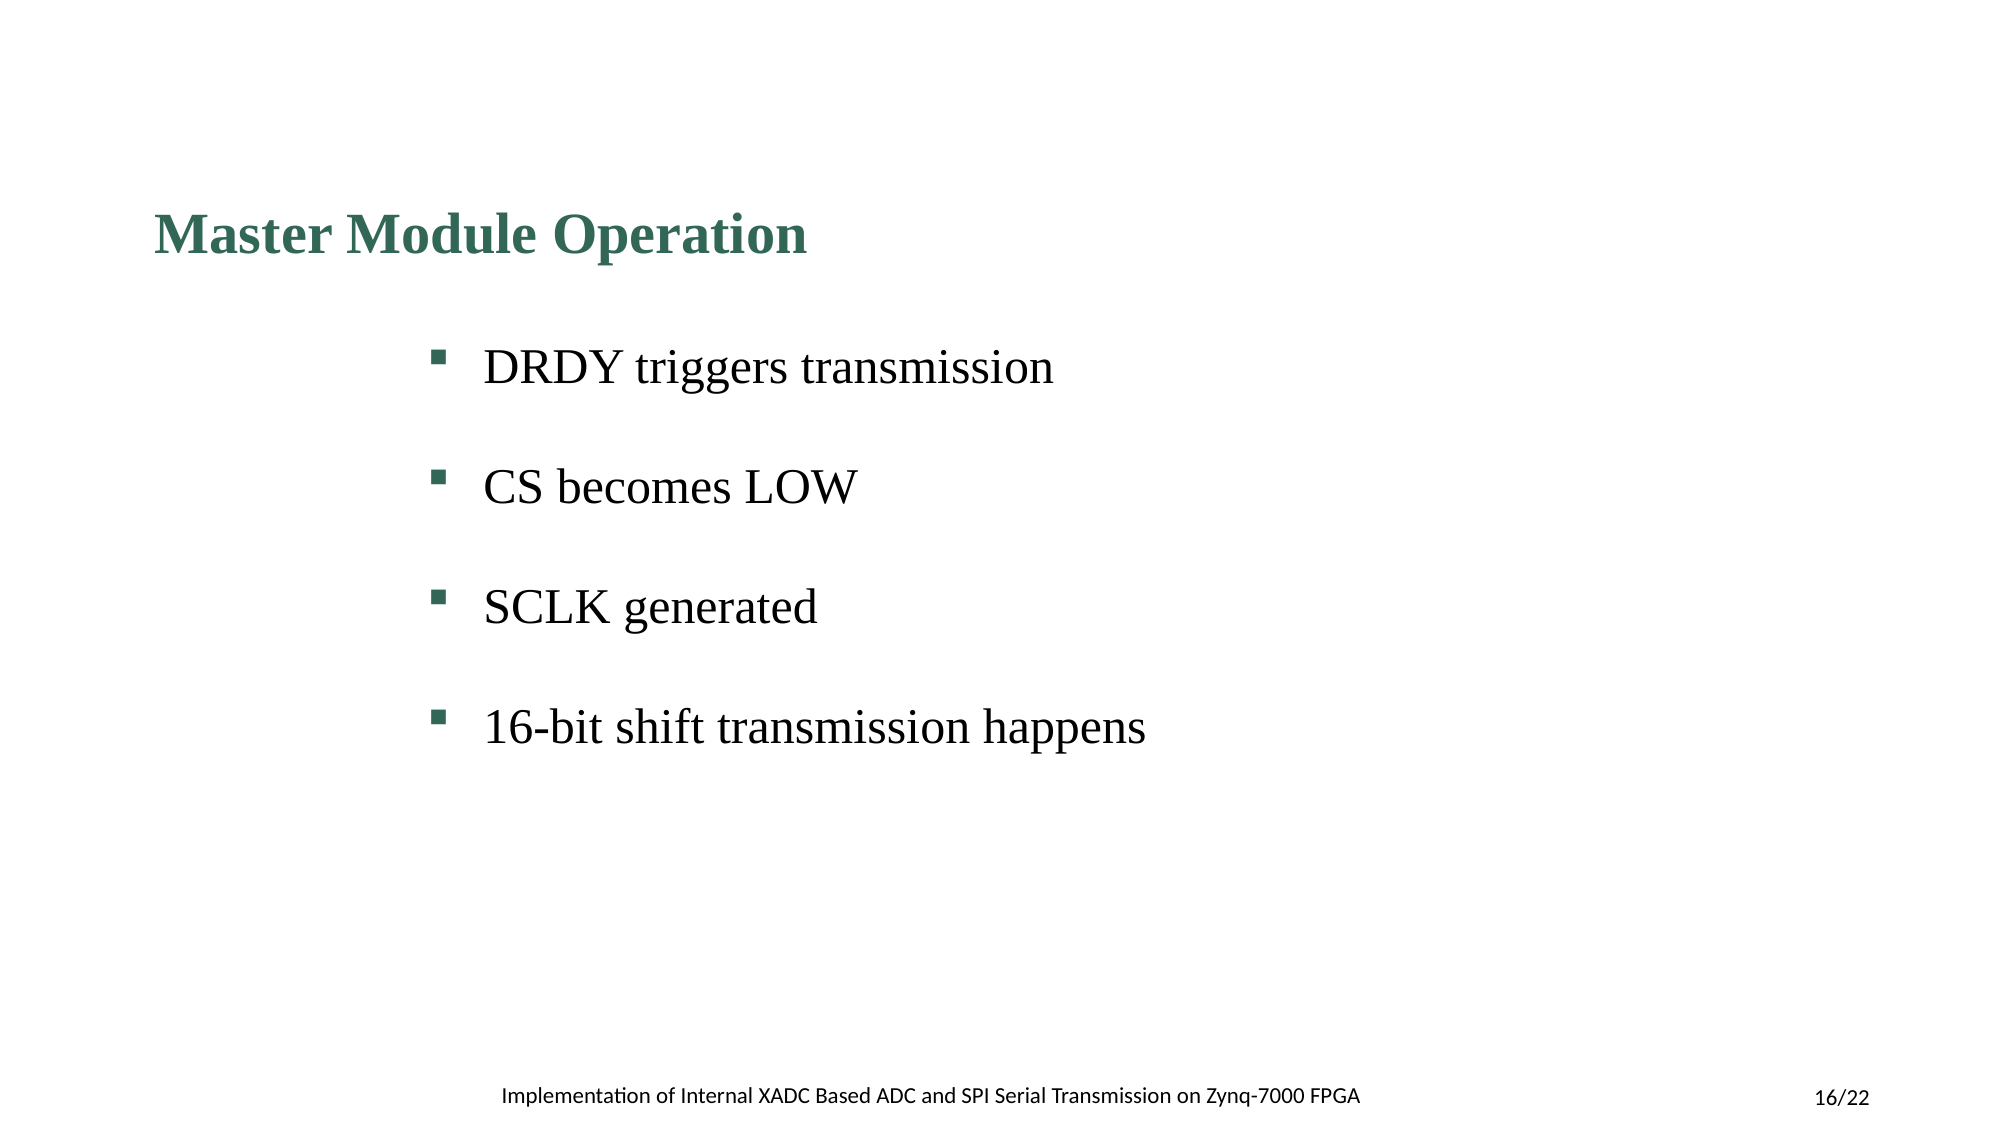

Master Module Operation
DRDY triggers transmission

CS becomes LOW

SCLK generated

16-bit shift transmission happens
 Implementation of Internal XADC Based ADC and SPI Serial Transmission on Zynq-7000 FPGA
16/22